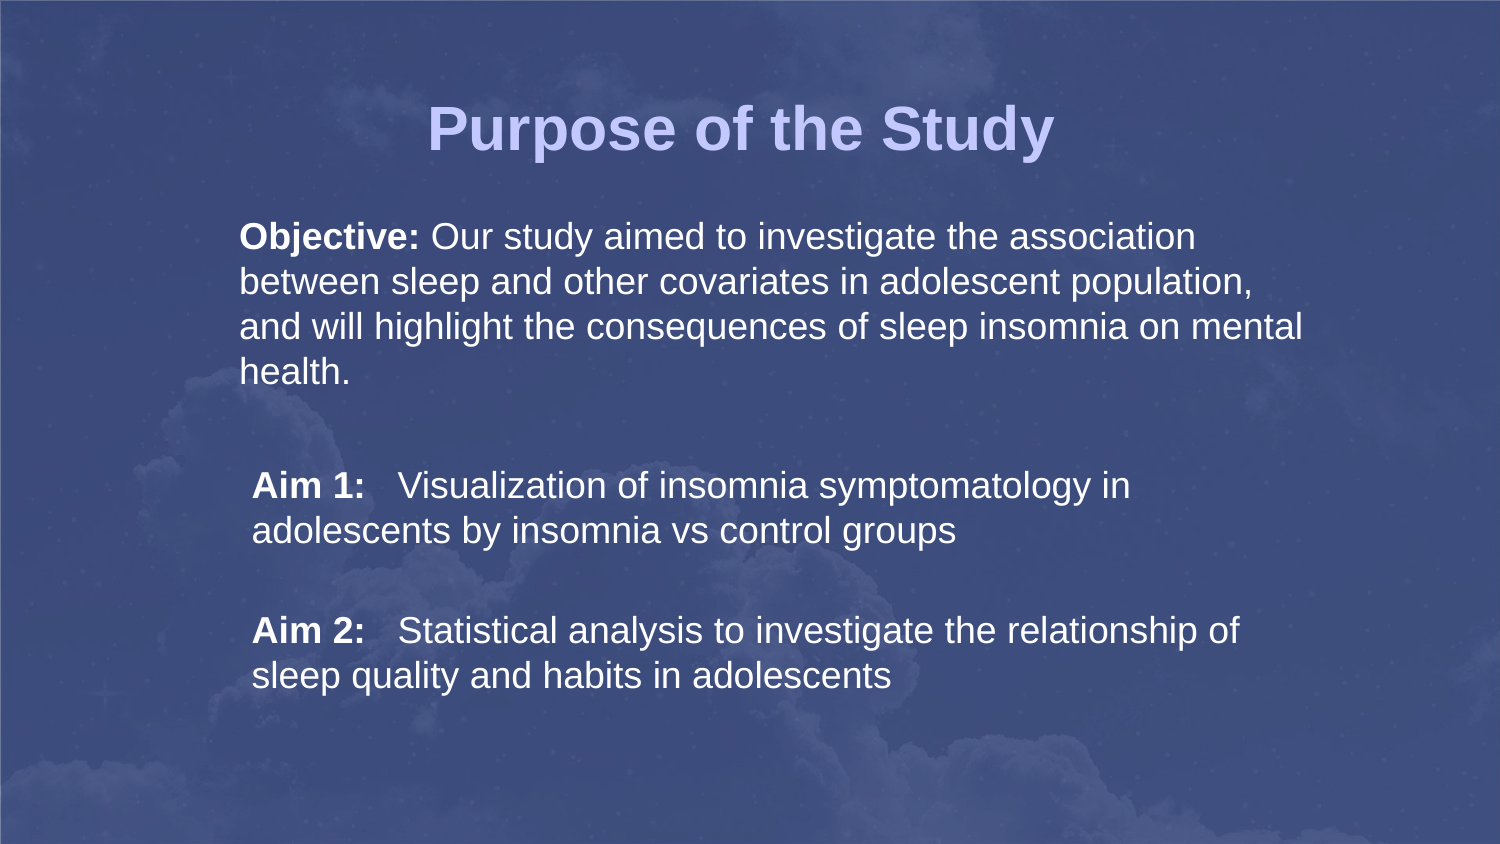

# Purpose of the Study
Objective: Our study aimed to investigate the association between sleep and other covariates in adolescent population, and will highlight the consequences of sleep insomnia on mental health.
Aim 1:   Visualization of insomnia symptomatology in adolescents by insomnia vs control groups
Aim 2:   Statistical analysis to investigate the relationship of sleep quality and habits in adolescents